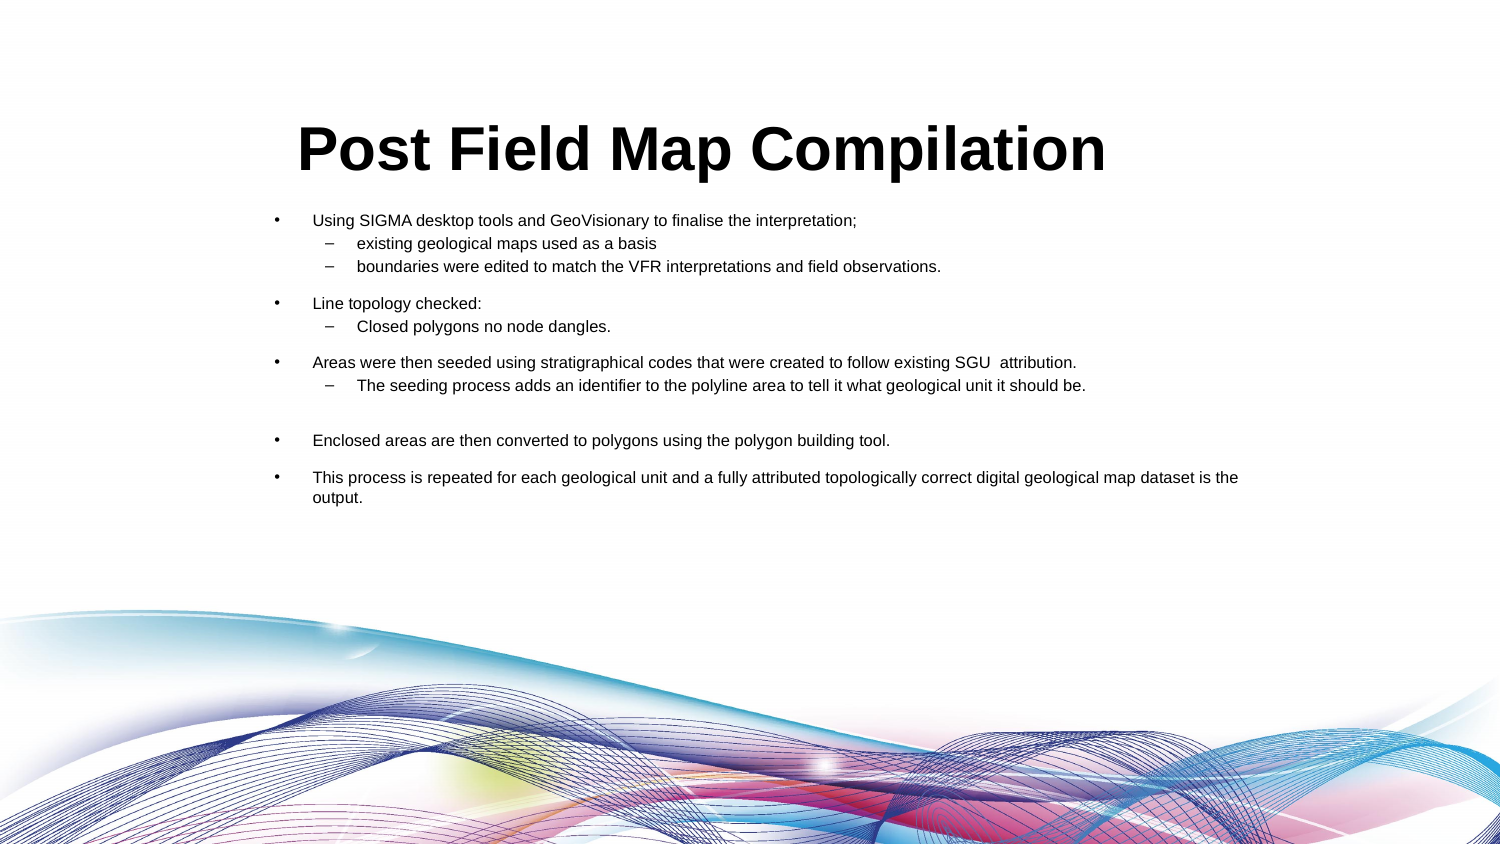

# Post Field Map Compilation
Using SIGMA desktop tools and GeoVisionary to finalise the interpretation;
existing geological maps used as a basis
boundaries were edited to match the VFR interpretations and field observations.

Line topology checked:
Closed polygons no node dangles.

Areas were then seeded using stratigraphical codes that were created to follow existing SGU  attribution.
The seeding process adds an identifier to the polyline area to tell it what geological unit it should be.

Enclosed areas are then converted to polygons using the polygon building tool.

This process is repeated for each geological unit and a fully attributed topologically correct digital geological map dataset is the output.